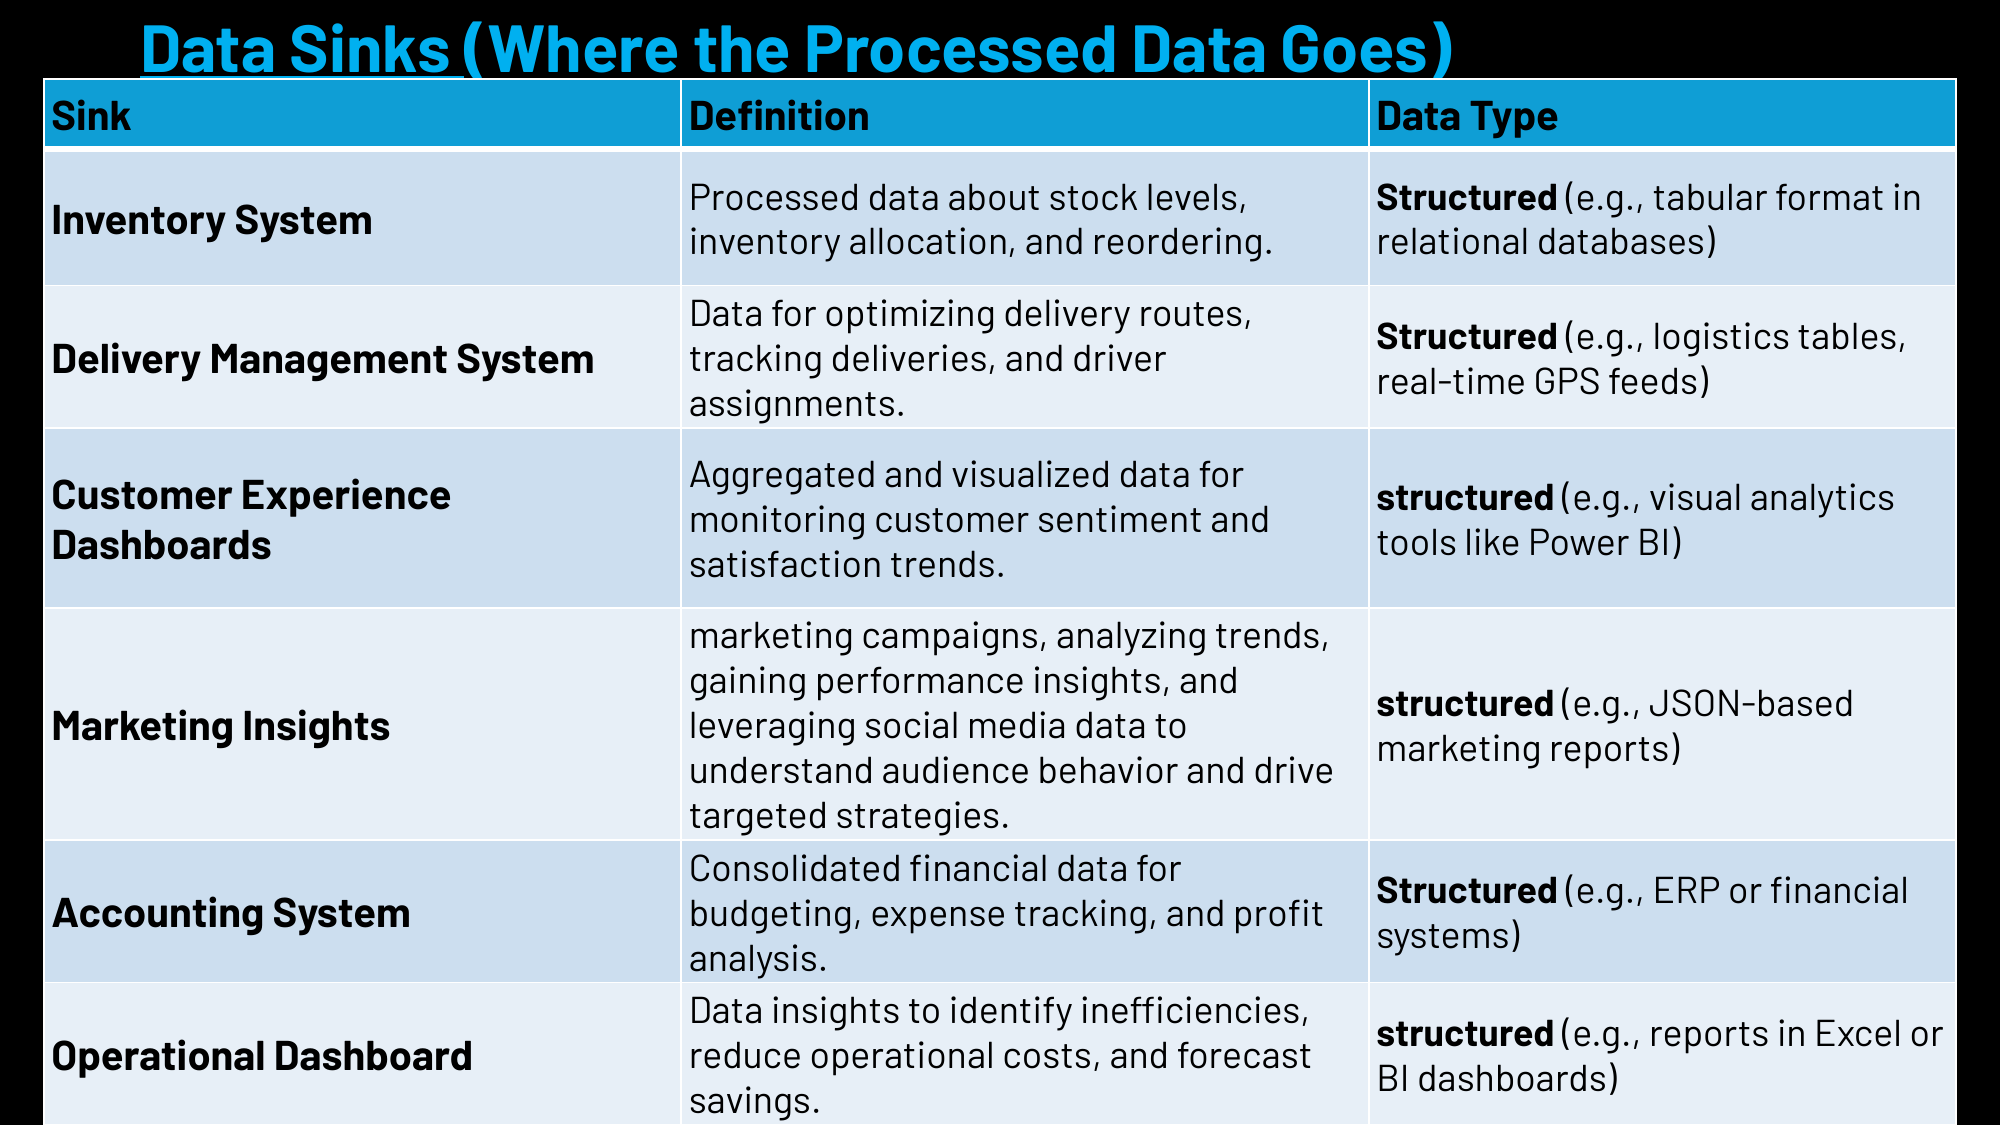

# Data Sinks (Where the Processed Data Goes)​
| Sink | Definition | Data Type |
| --- | --- | --- |
| Inventory System | Processed data about stock levels, inventory allocation, and reordering. | Structured (e.g., tabular format in relational databases) |
| Delivery Management System | Data for optimizing delivery routes, tracking deliveries, and driver assignments. | Structured (e.g., logistics tables, real-time GPS feeds) |
| Customer Experience Dashboards | Aggregated and visualized data for monitoring customer sentiment and satisfaction trends. | structured (e.g., visual analytics tools like Power BI) |
| Marketing Insights | marketing campaigns, analyzing trends, gaining performance insights, and leveraging social media data to understand audience behavior and drive targeted strategies. | structured (e.g., JSON-based marketing reports) |
| Accounting System | Consolidated financial data for budgeting, expense tracking, and profit analysis. | Structured (e.g., ERP or financial systems) |
| Operational Dashboard | Data insights to identify inefficiencies, reduce operational costs, and forecast savings. | structured (e.g., reports in Excel or BI dashboards) |